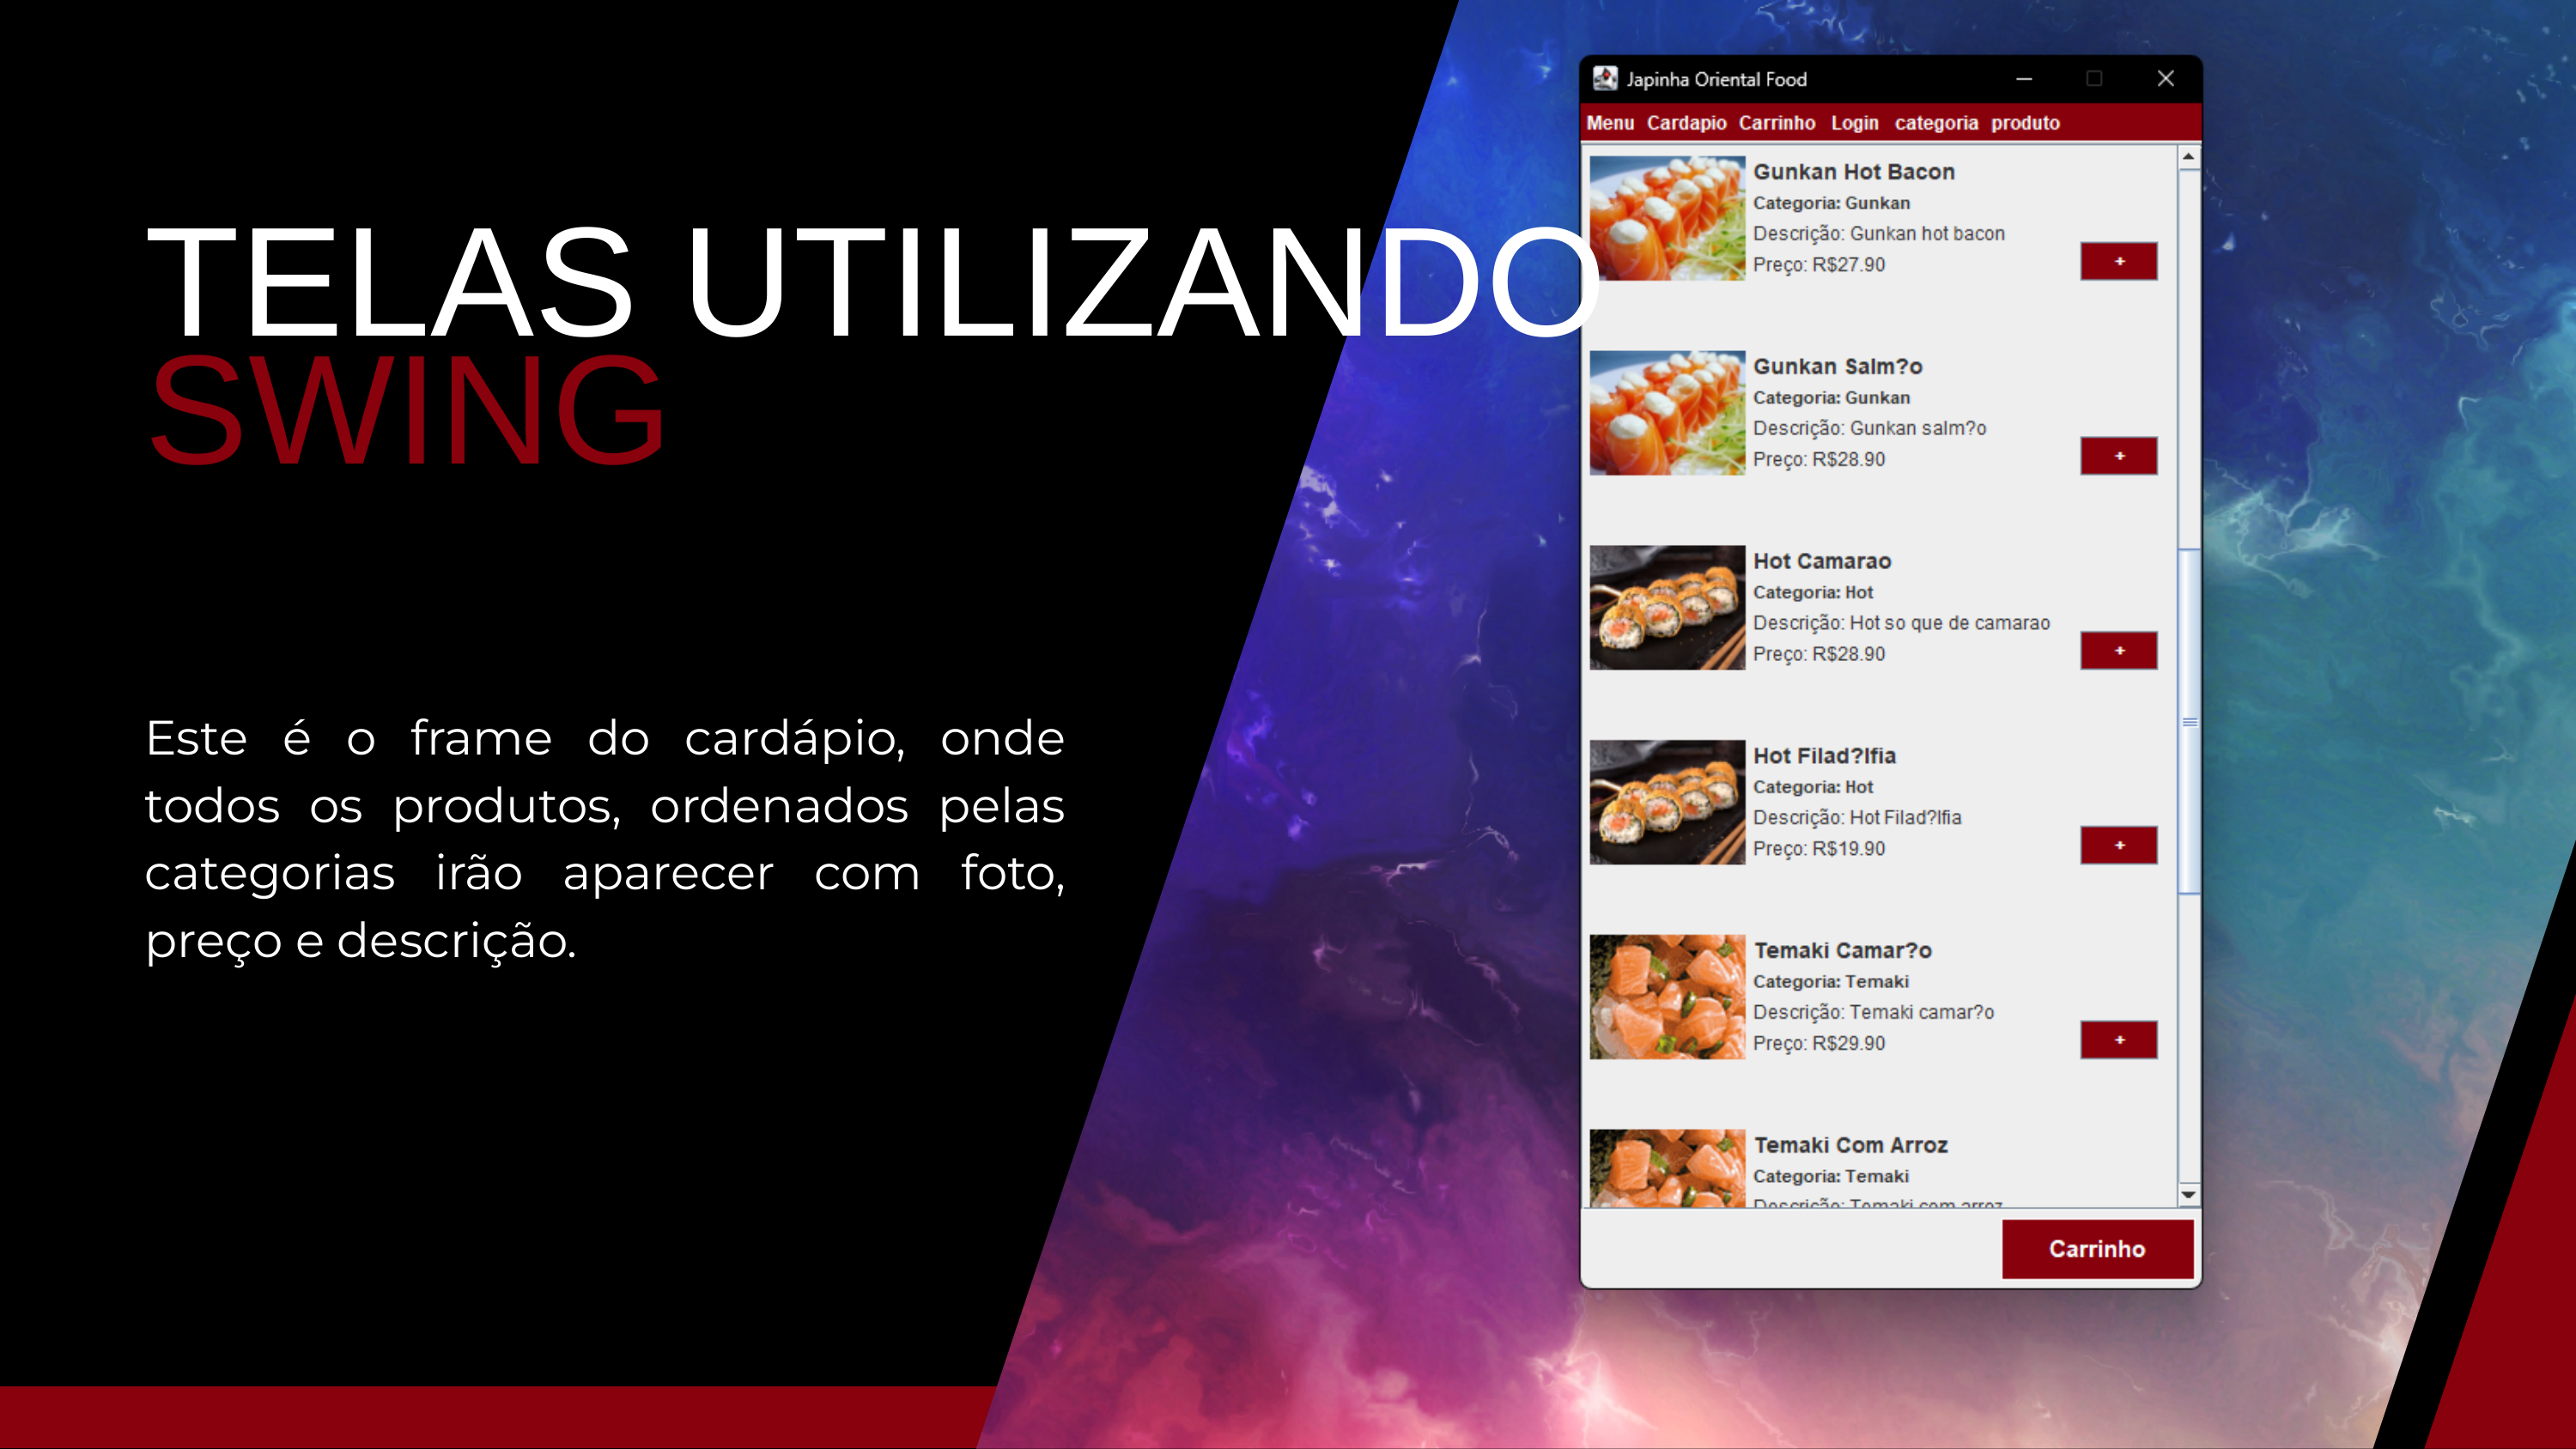

TELAS UTILIZANDO
SWING
Este é o frame do cardápio, onde todos os produtos, ordenados pelas categorias irão aparecer com foto, preço e descrição.